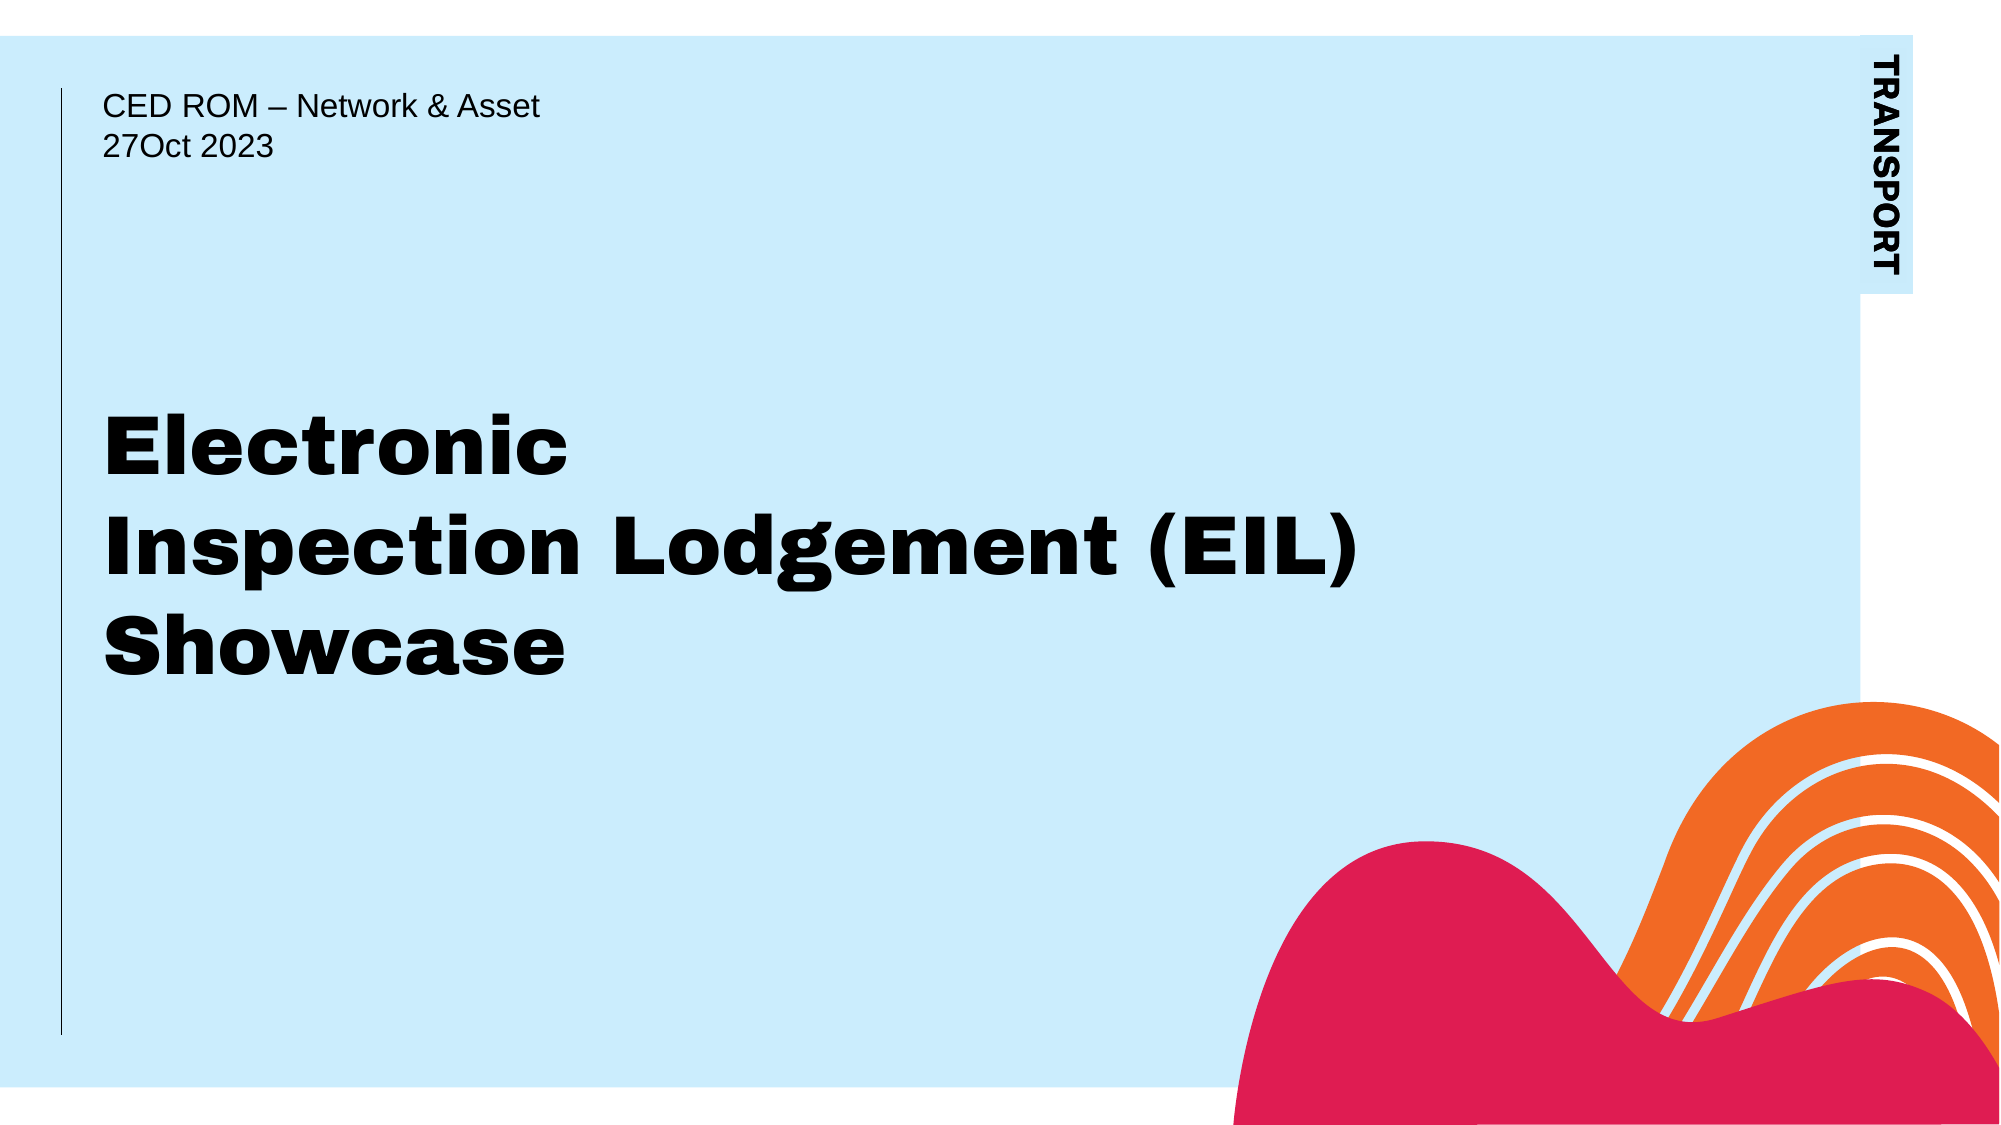

CED ROM – Network & Asset
27Oct 2023
# Electronic Inspection Lodgement (EIL) Showcase